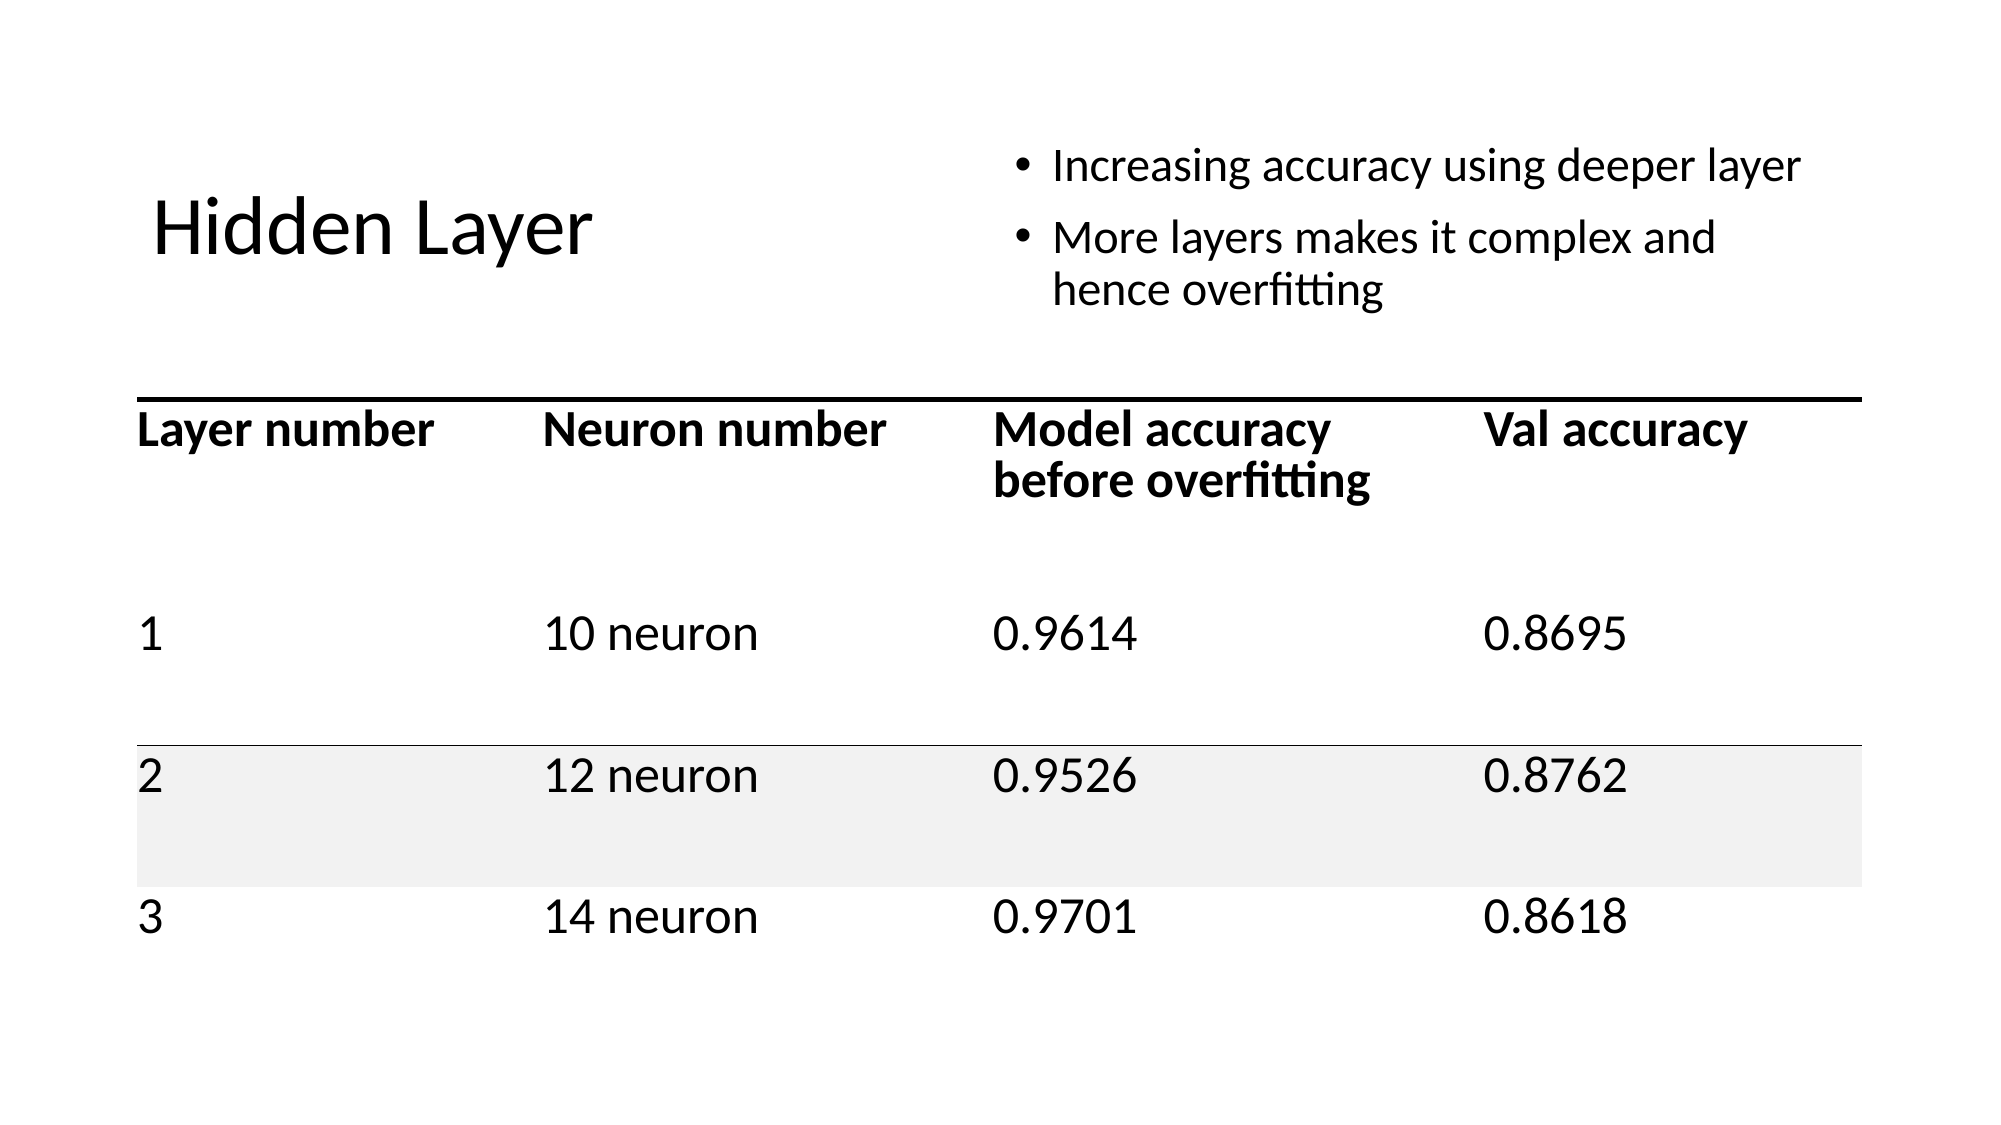

# Hidden Layer
Increasing accuracy using deeper layer
More layers makes it complex and hence overfitting
| Layer number | Neuron number | Model accuracy before overfitting | Val accuracy |
| --- | --- | --- | --- |
| 1 | 10 neuron | 0.9614 | 0.8695 |
| 2 | 12 neuron | 0.9526 | 0.8762 |
| 3 | 14 neuron | 0.9701 | 0.8618 |